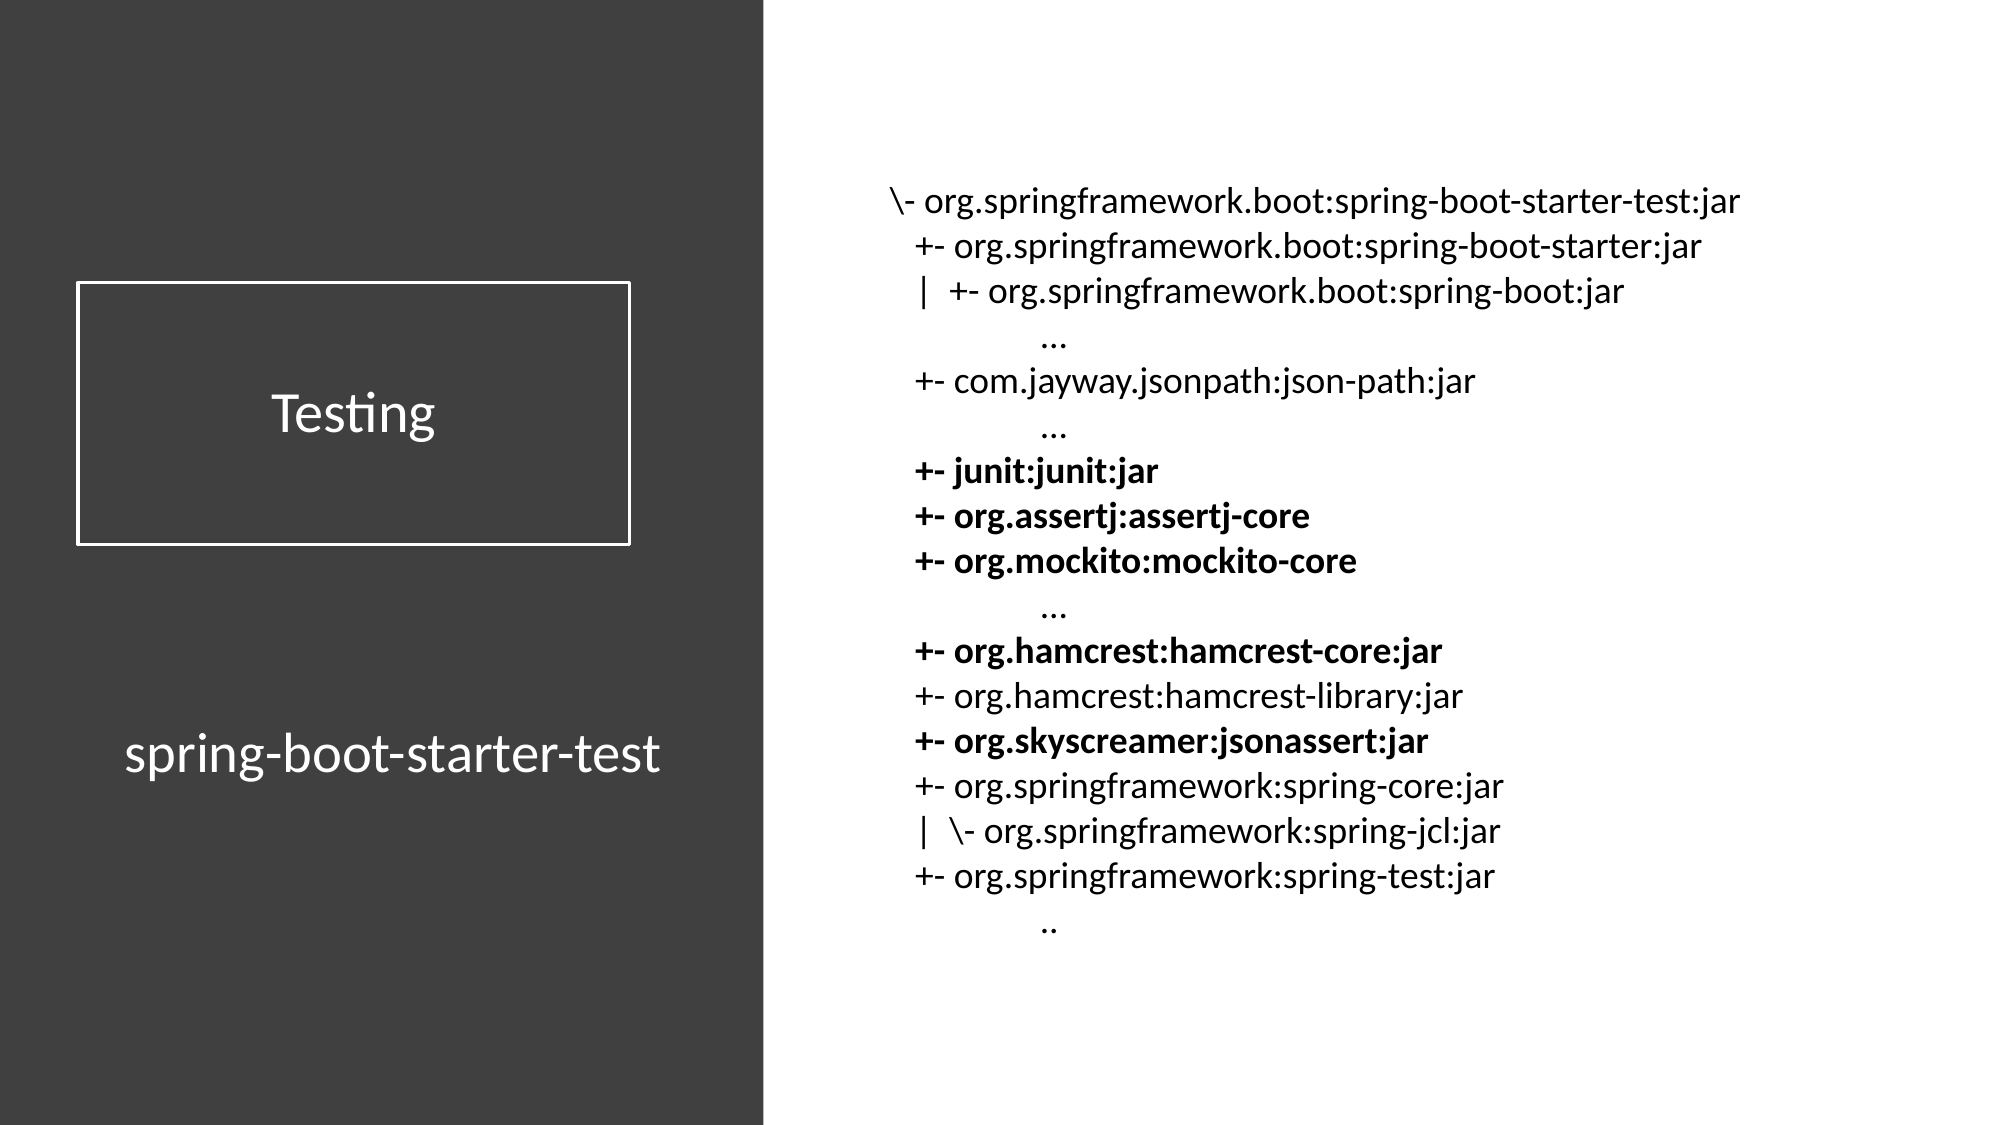

\- org.springframework.boot:spring-boot-starter-test:jar
   +- org.springframework.boot:spring-boot-starter:jar
   |  +- org.springframework.boot:spring-boot:jar
  	...
   +- com.jayway.jsonpath:json-path:jar
	...
   +- junit:junit:jar
   +- org.assertj:assertj-core
   +- org.mockito:mockito-core
	...
   +- org.hamcrest:hamcrest-core:jar
   +- org.hamcrest:hamcrest-library:jar
   +- org.skyscreamer:jsonassert:jar
   +- org.springframework:spring-core:jar
   |  \- org.springframework:spring-jcl:jar
   +- org.springframework:spring-test:jar
 	..
# Testing

spring-boot-starter-test